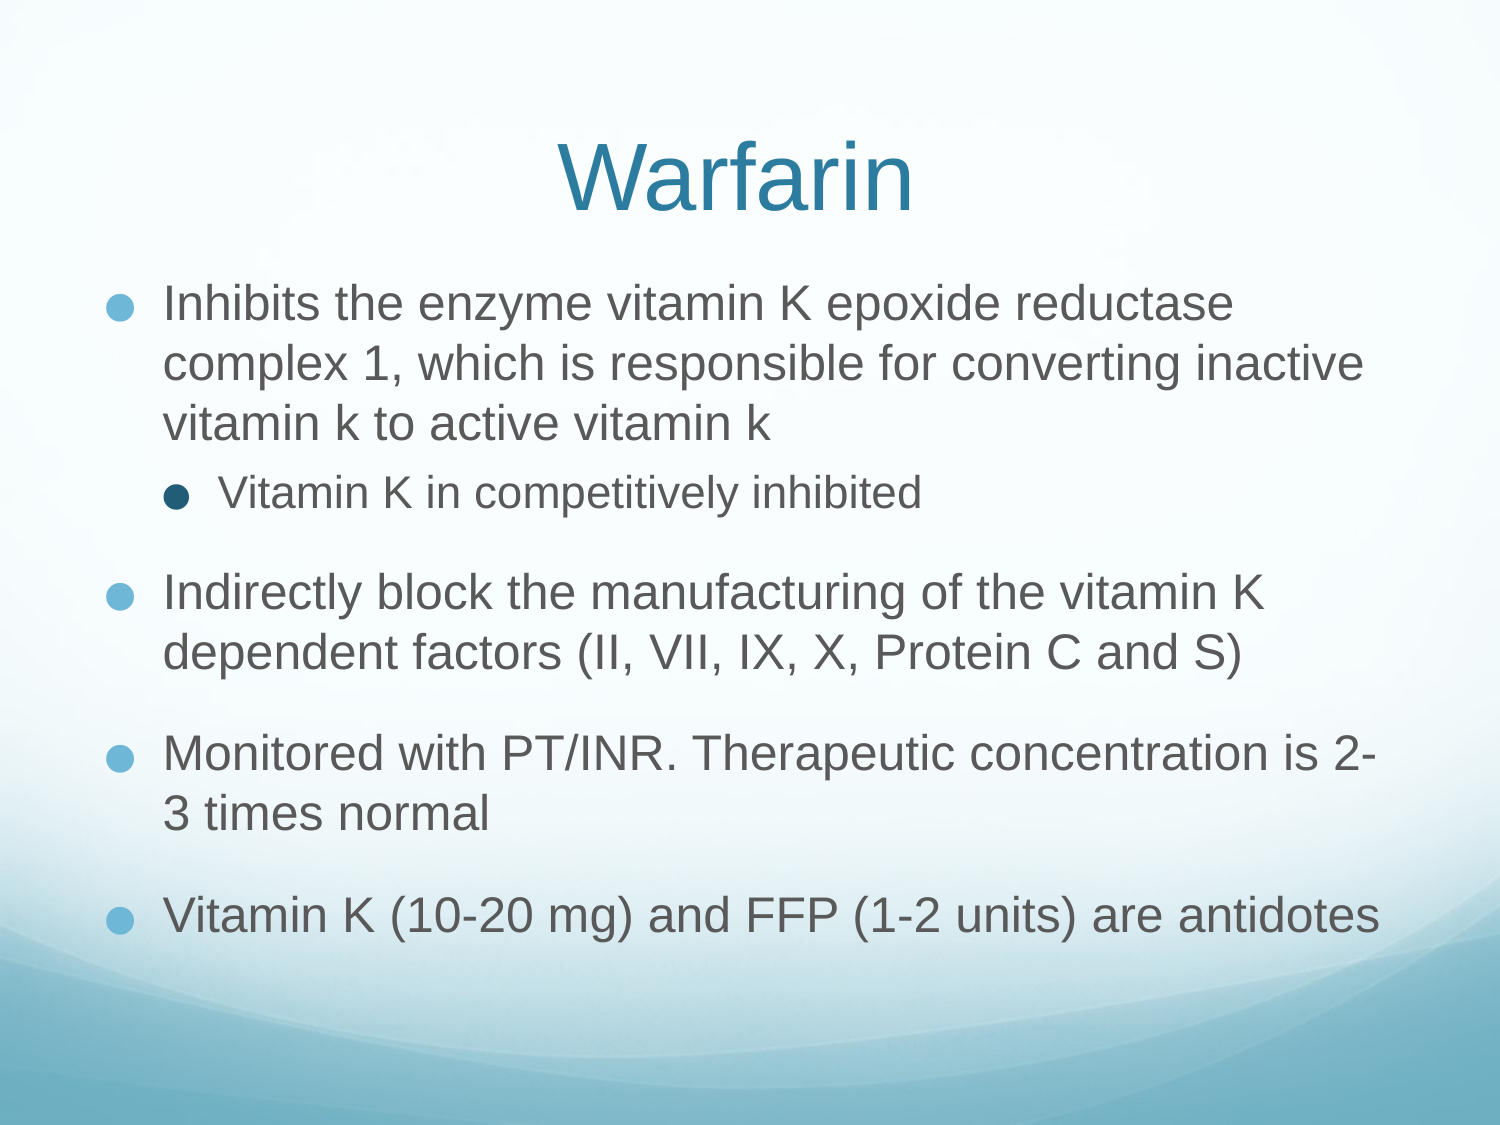

# Warfarin
Inhibits the enzyme vitamin K epoxide reductase complex 1, which is responsible for converting inactive vitamin k to active vitamin k
Vitamin K in competitively inhibited
Indirectly block the manufacturing of the vitamin K dependent factors (II, VII, IX, X, Protein C and S)
Monitored with PT/INR. Therapeutic concentration is 2-3 times normal
Vitamin K (10-20 mg) and FFP (1-2 units) are antidotes